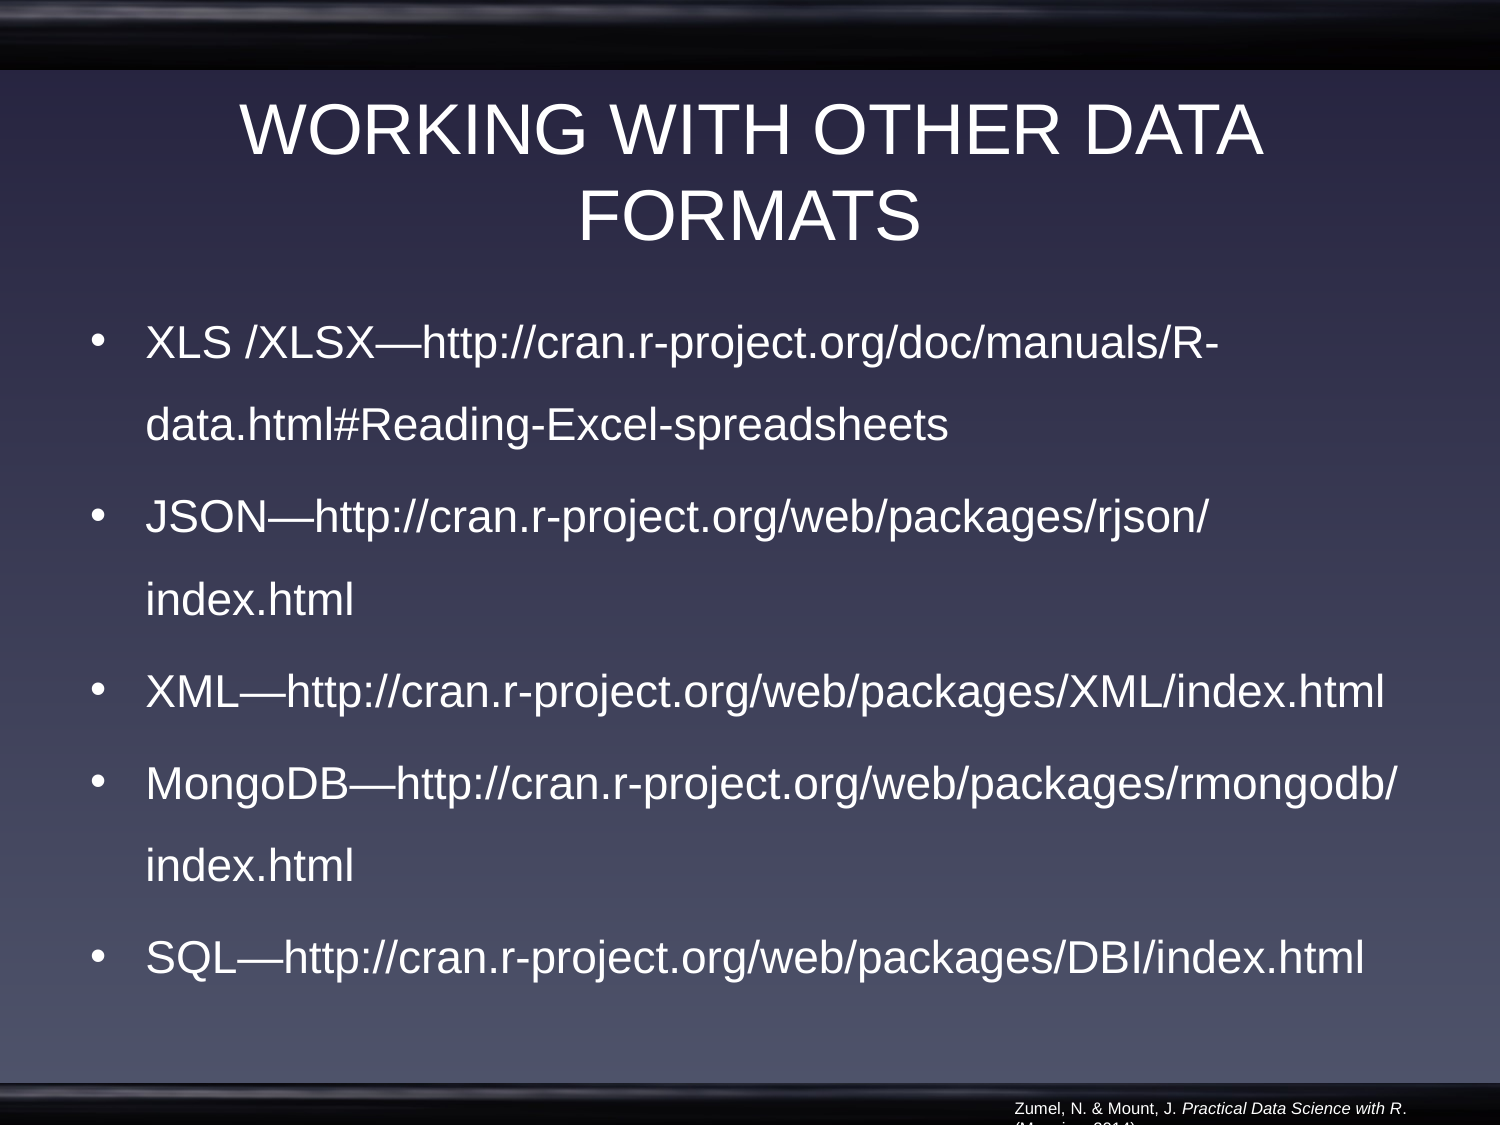

# WORKING WITH OTHER DATA FORMATS
XLS /XLSX—http://cran.r-project.org/doc/manuals/R-data.html#Reading-Excel-spreadsheets
JSON—http://cran.r-project.org/web/packages/rjson/index.html
XML—http://cran.r-project.org/web/packages/XML/index.html
MongoDB—http://cran.r-project.org/web/packages/rmongodb/index.html
SQL—http://cran.r-project.org/web/packages/DBI/index.html